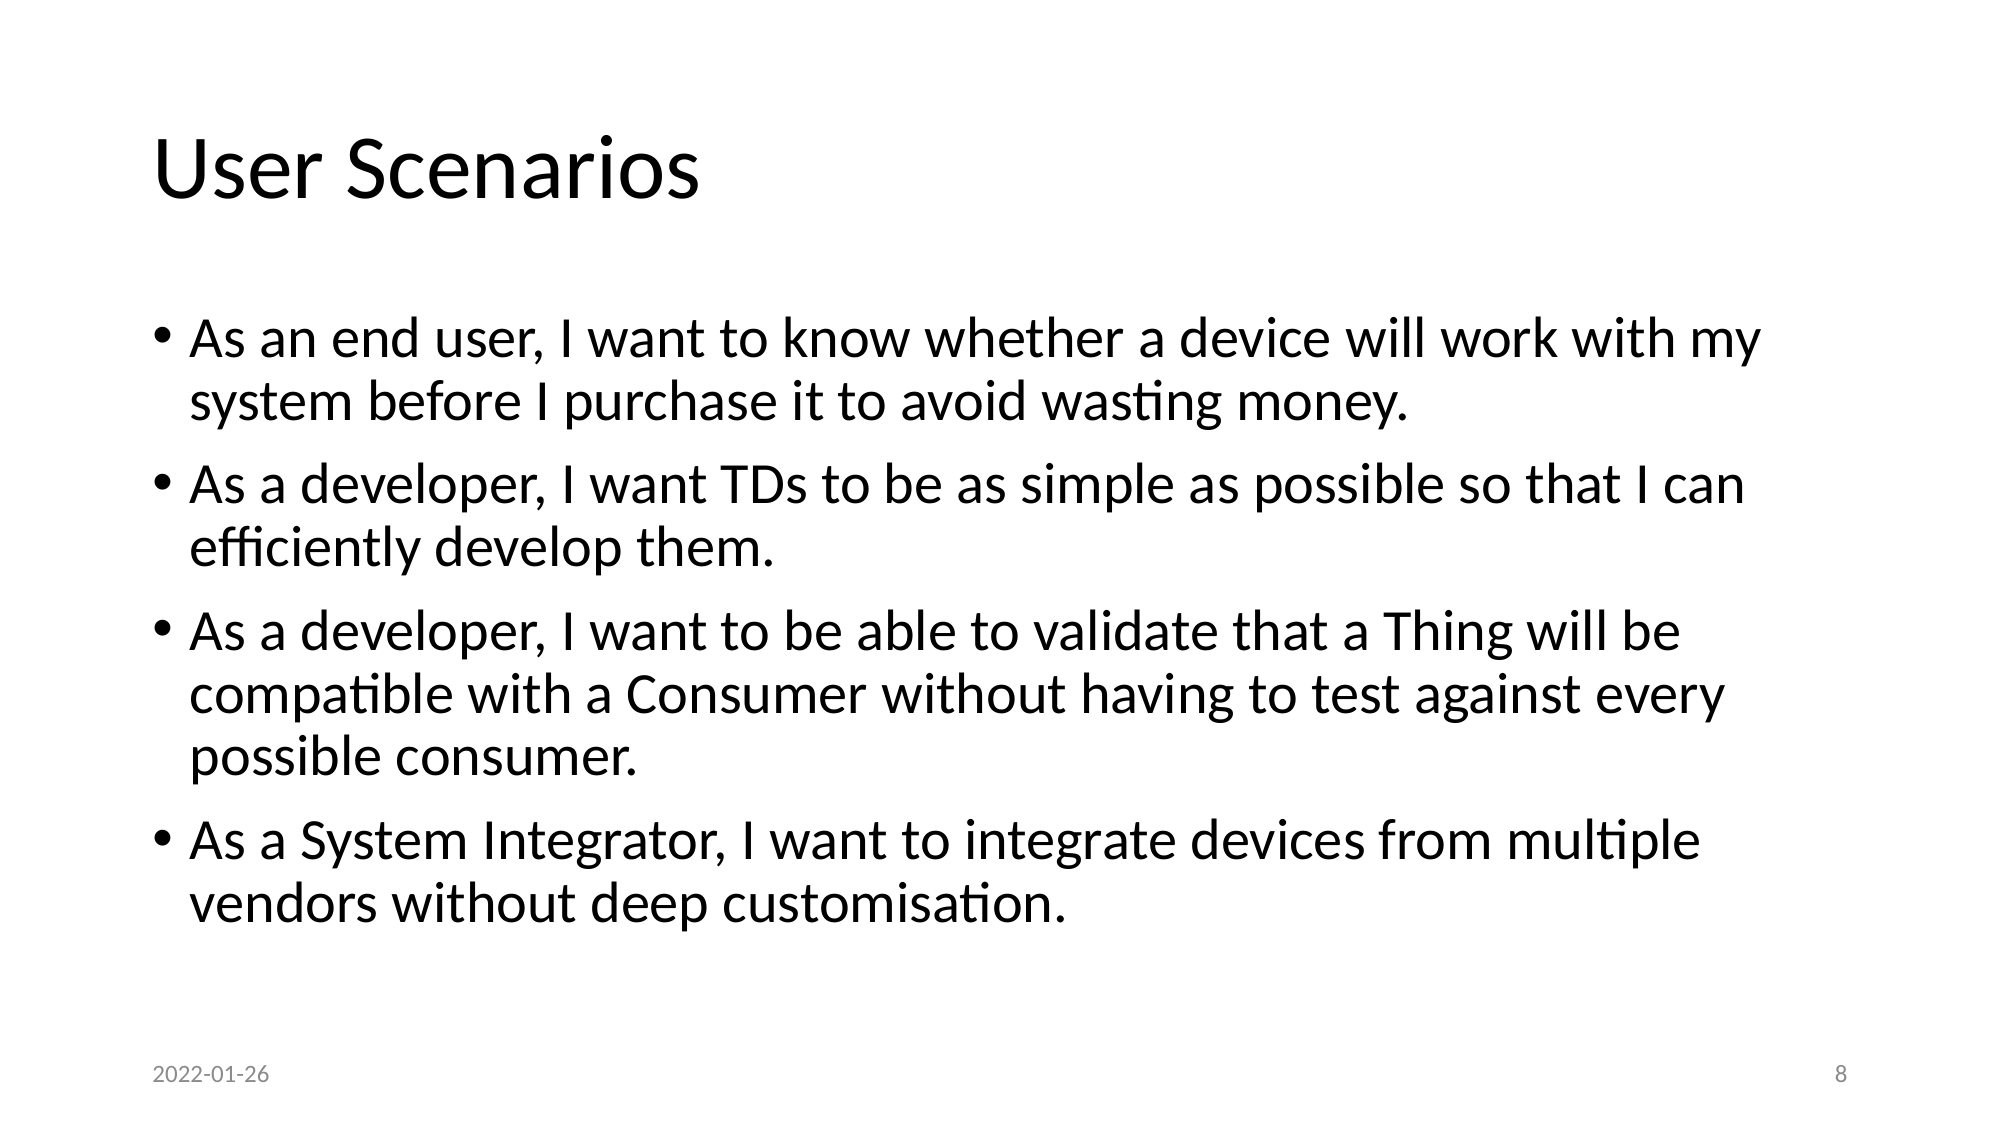

# User Scenarios
As an end user, I want to know whether a device will work with my system before I purchase it to avoid wasting money.
As a developer, I want TDs to be as simple as possible so that I can efficiently develop them.
As a developer, I want to be able to validate that a Thing will be compatible with a Consumer without having to test against every possible consumer.
As a System Integrator, I want to integrate devices from multiple vendors without deep customisation.
2022-01-26
8